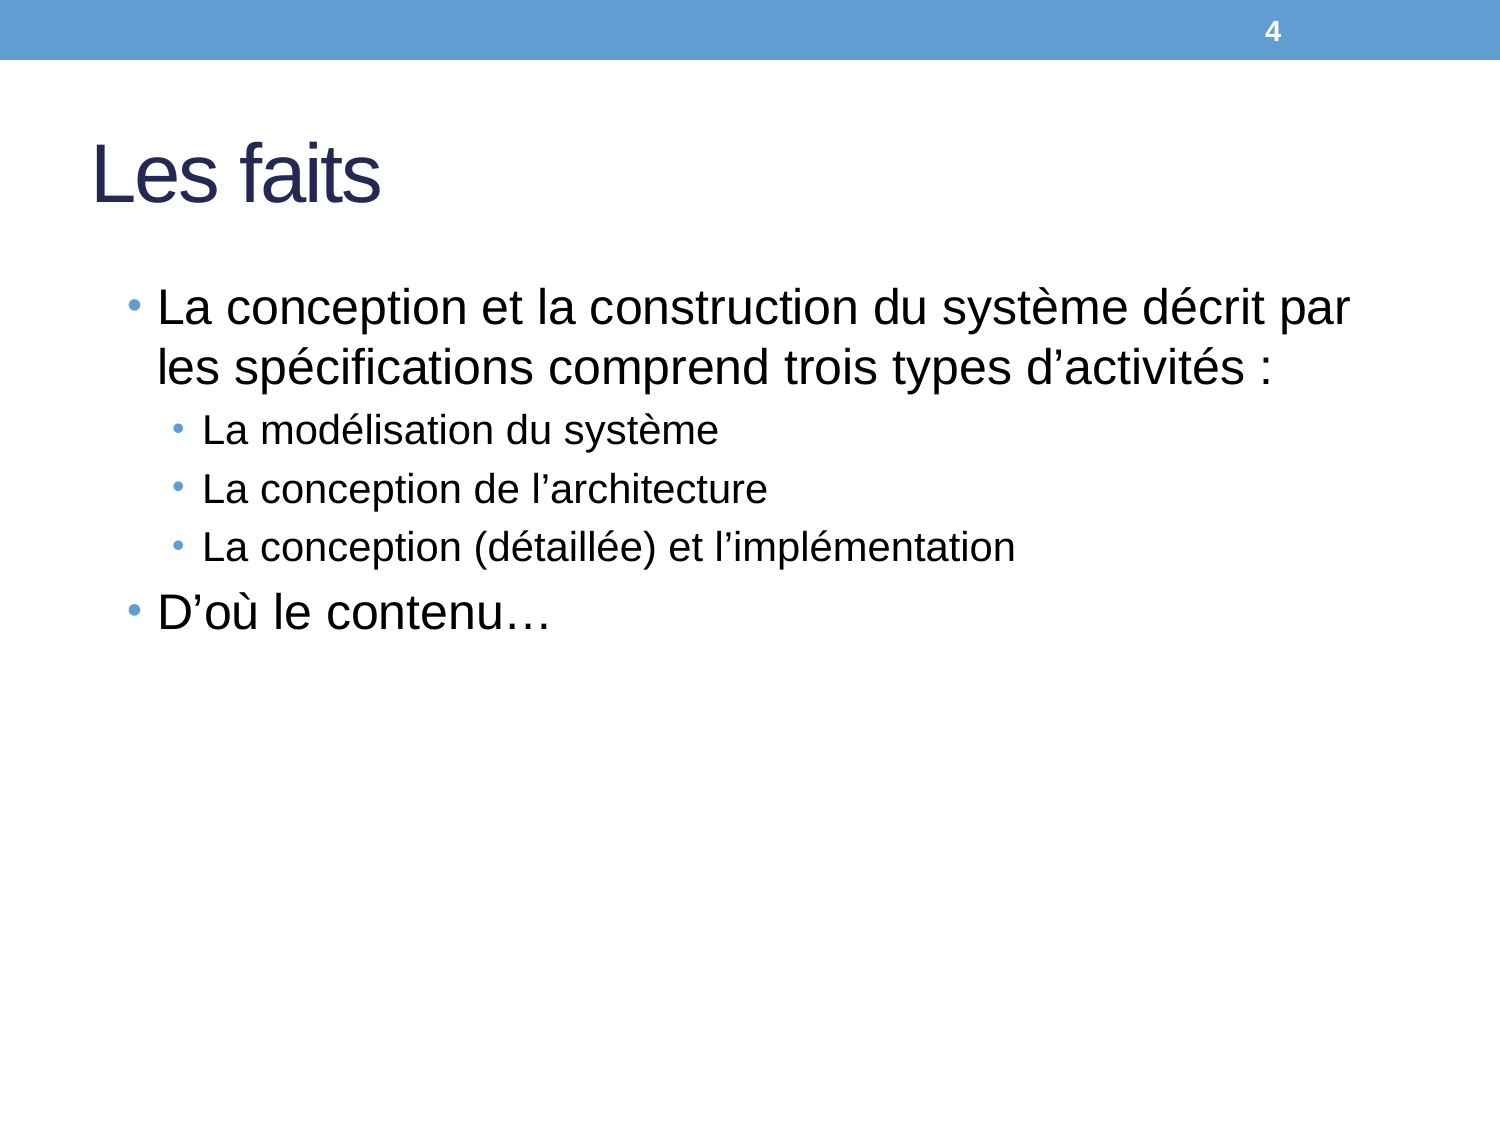

4
# Les faits
La conception et la construction du système décrit par les spécifications comprend trois types d’activités :
La modélisation du système
La conception de l’architecture
La conception (détaillée) et l’implémentation
D’où le contenu…